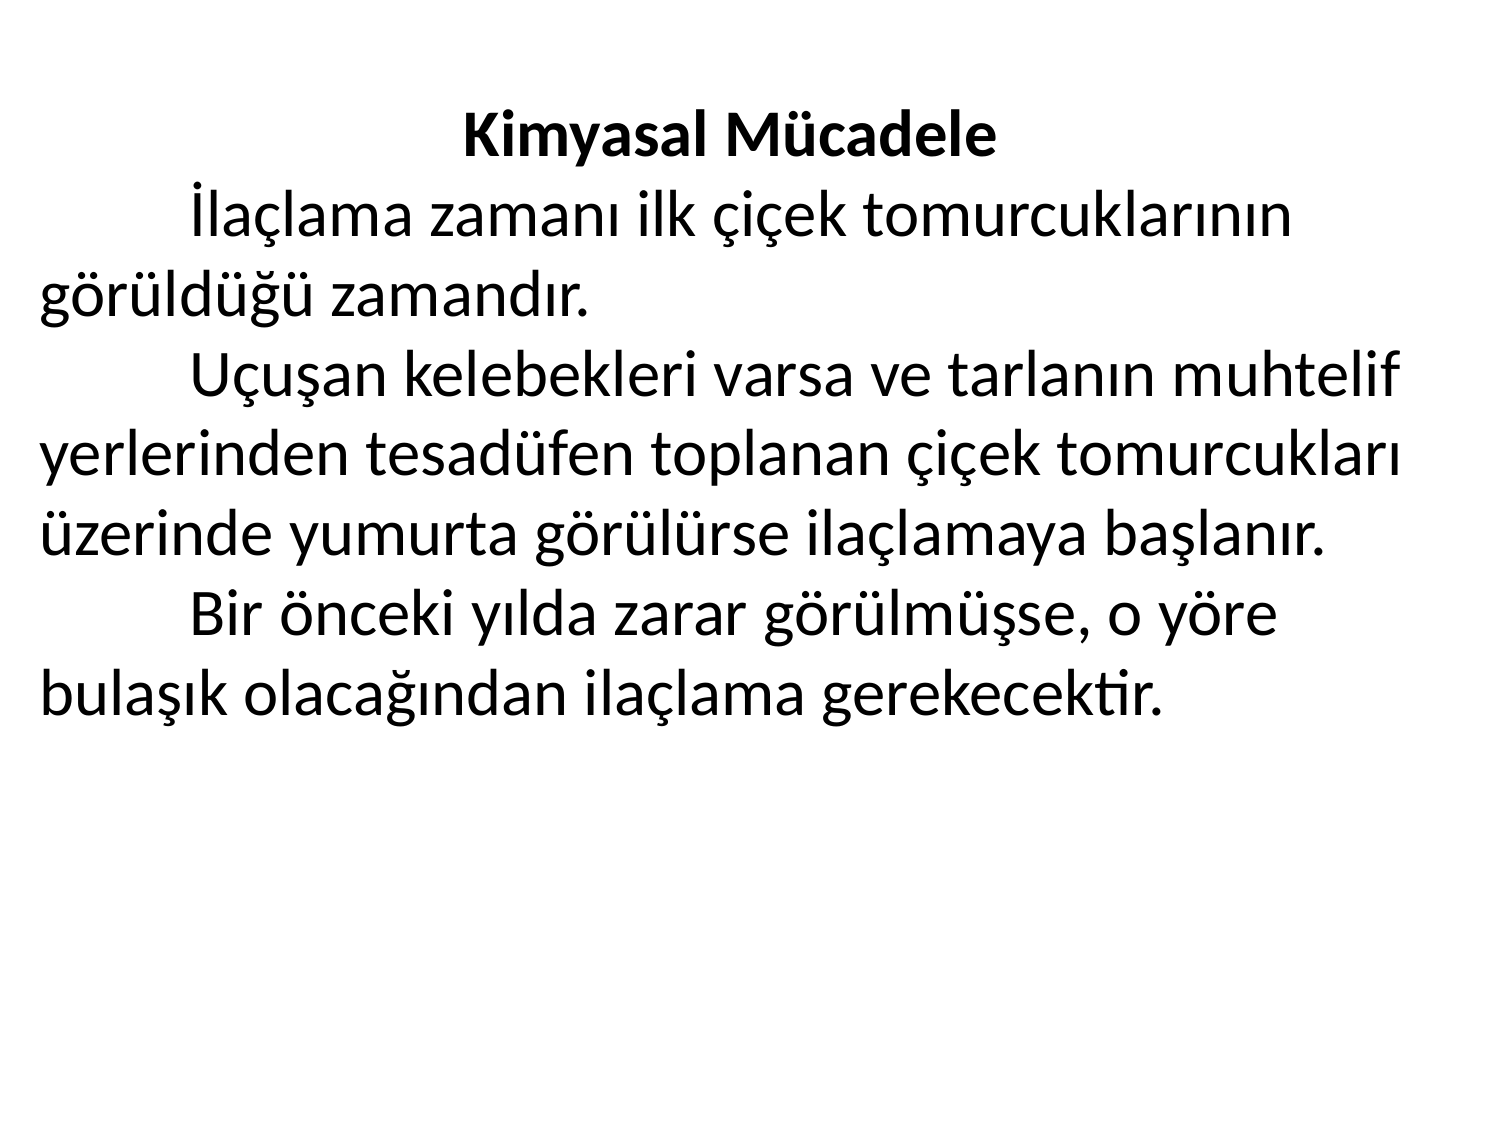

Kimyasal Mücadele
	İlaçlama zamanı ilk çiçek tomurcuklarının görüldüğü zamandır.
	Uçuşan kelebekleri varsa ve tarlanın muhtelif yerlerinden tesadüfen toplanan çiçek tomurcukları üzerinde yumurta görülürse ilaçlamaya başlanır.
	Bir önceki yılda zarar görülmüşse, o yöre bulaşık olacağından ilaçlama gerekecektir.